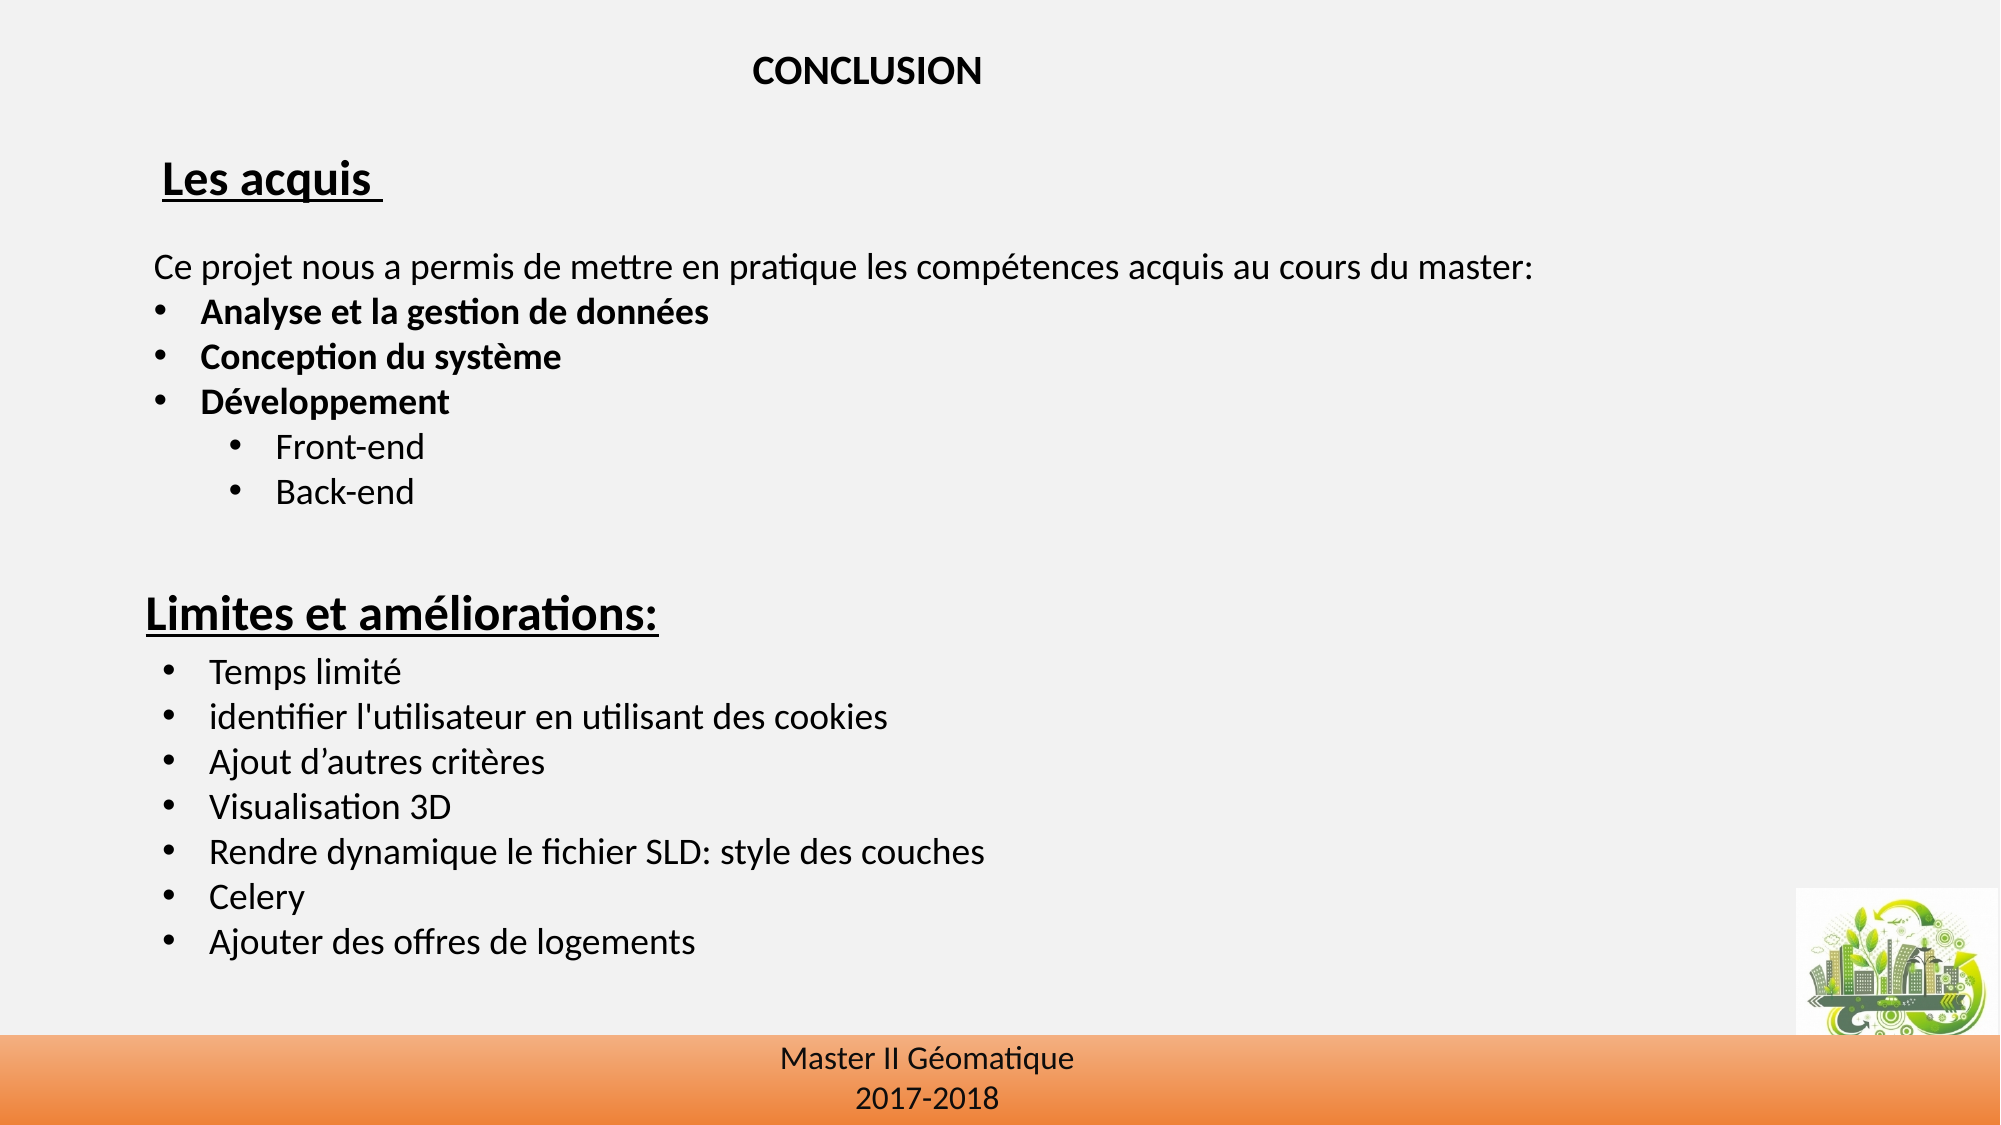

CONCLUSION
Les acquis
Ce projet nous a permis de mettre en pratique les compétences acquis au cours du master:
Analyse et la gestion de données
Conception du système
Développement
Front-end
Back-end

Limites et améliorations:
Temps limité
identifier l'utilisateur en utilisant des cookies
Ajout d’autres critères
Visualisation 3D
Rendre dynamique le fichier SLD: style des couches
Celery
Ajouter des offres de logements